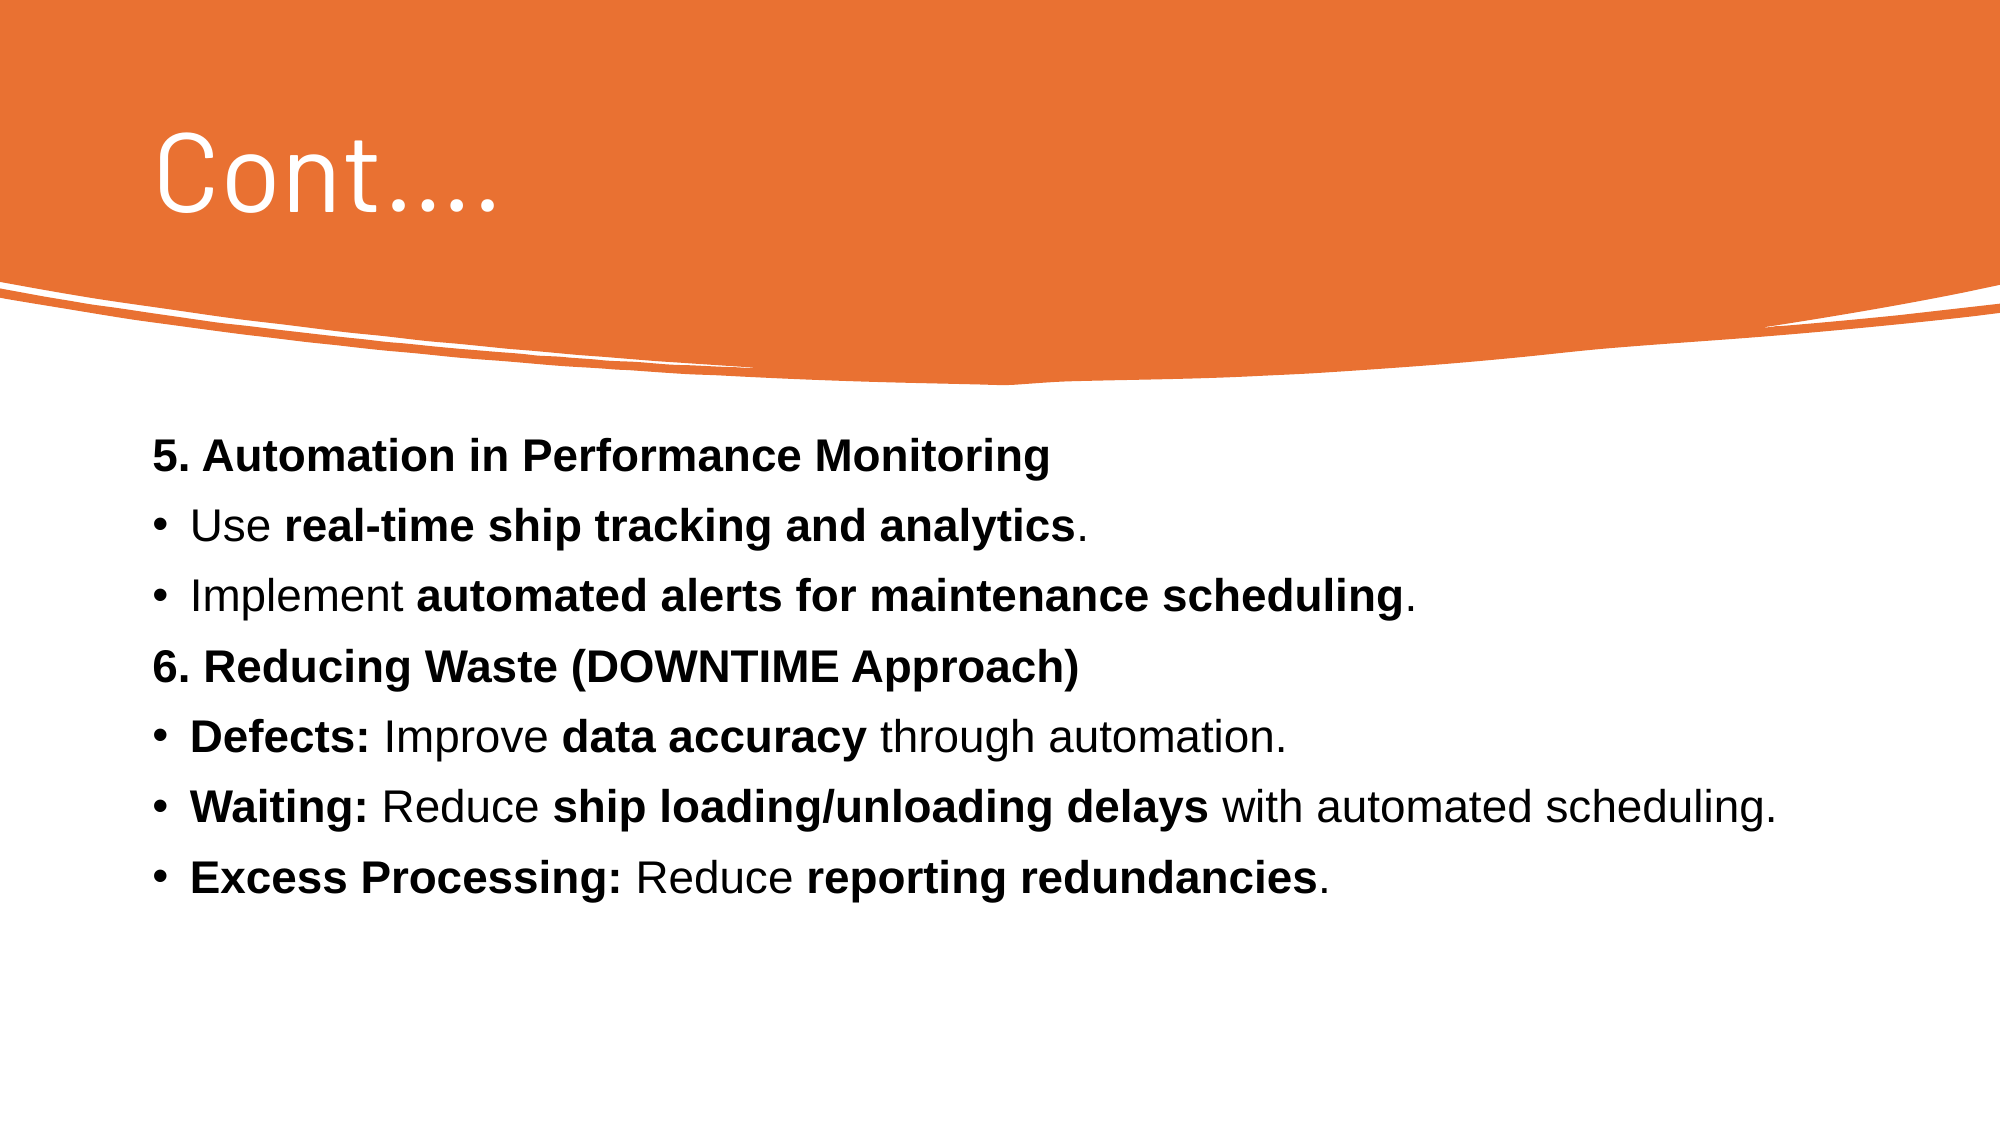

# Cont….
5. Automation in Performance Monitoring
Use real-time ship tracking and analytics.
Implement automated alerts for maintenance scheduling.
6. Reducing Waste (DOWNTIME Approach)
Defects: Improve data accuracy through automation.
Waiting: Reduce ship loading/unloading delays with automated scheduling.
Excess Processing: Reduce reporting redundancies.